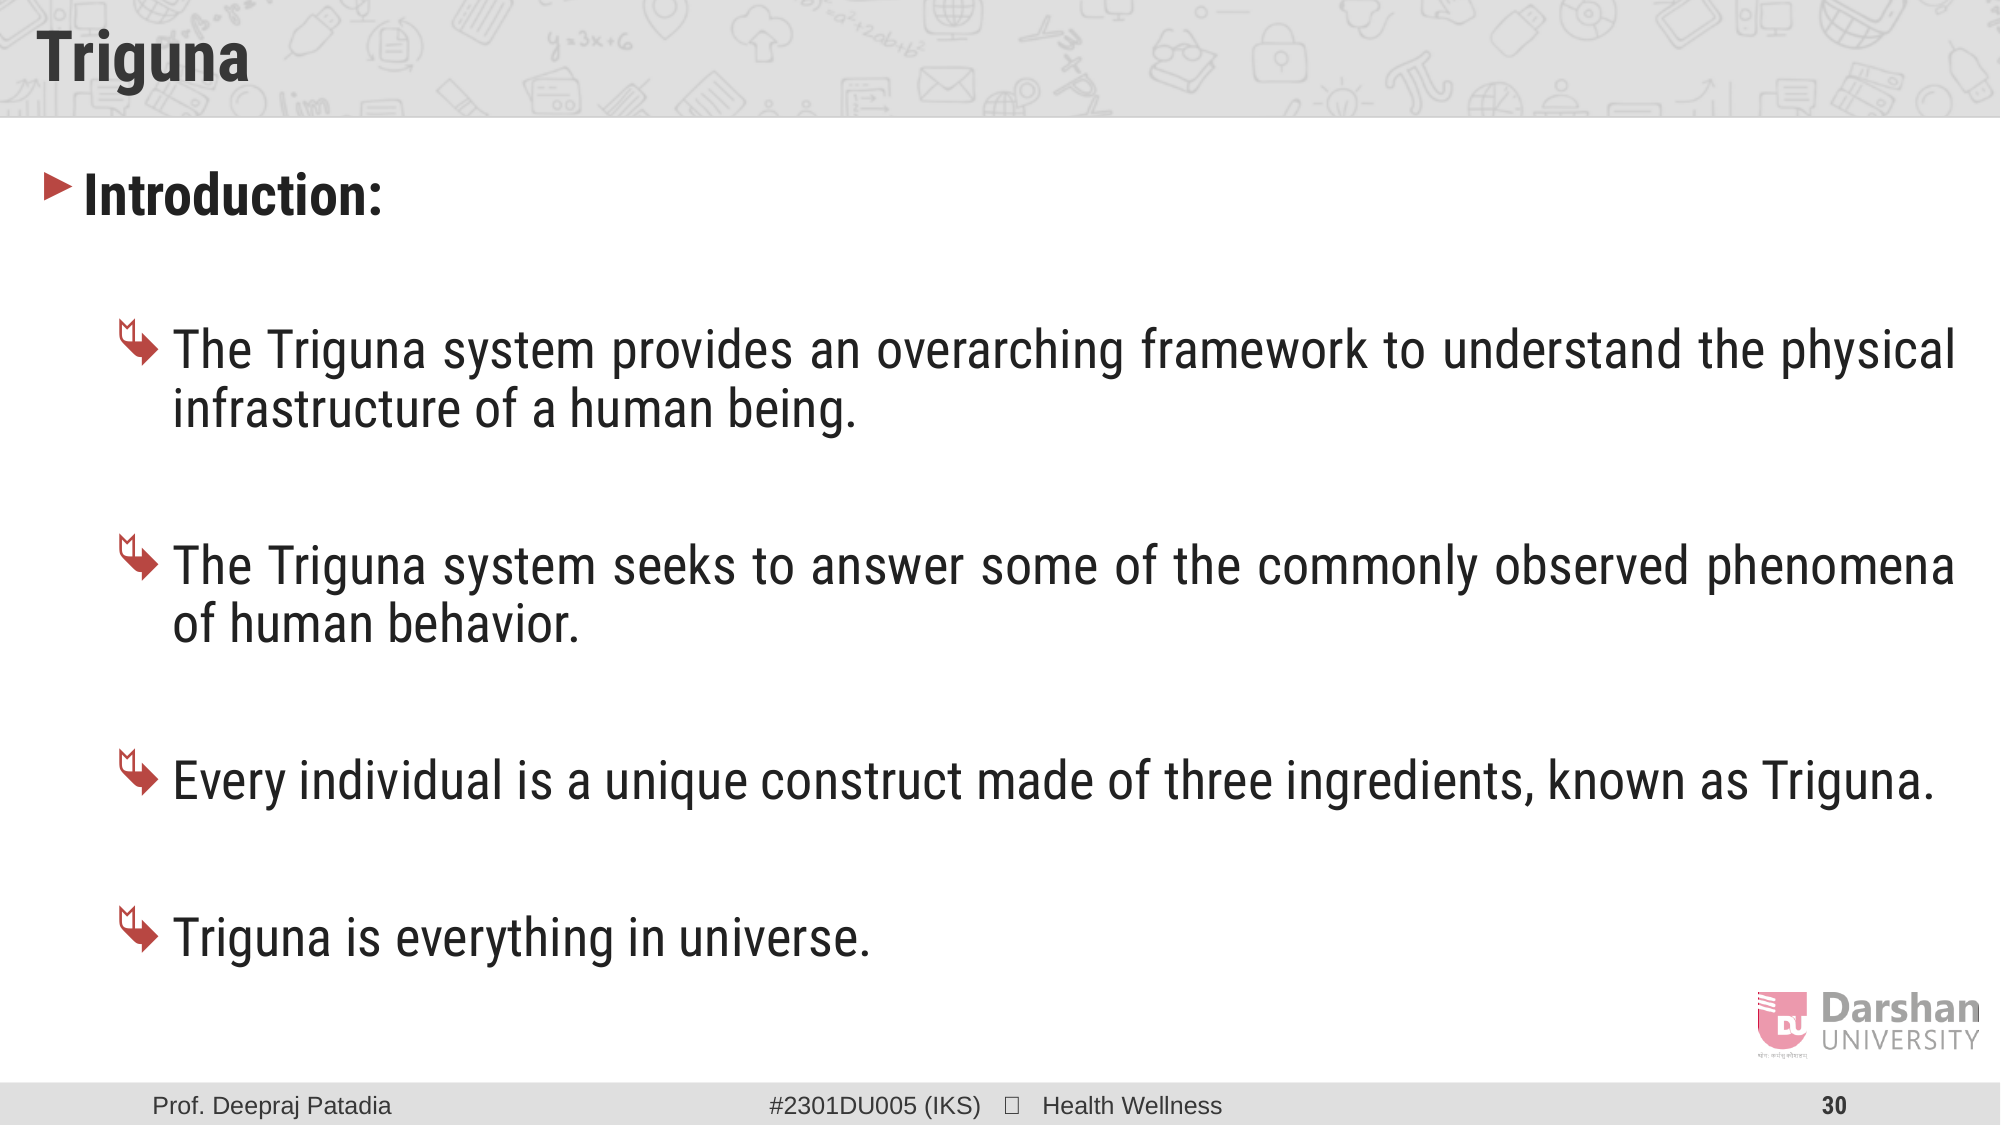

# Triguna
Introduction:

The Triguna system provides an overarching framework to understand the physical infrastructure of a human being.

The Triguna system seeks to answer some of the commonly observed phenomena of human behavior.

Every individual is a unique construct made of three ingredients, known as Triguna.

Triguna is everything in universe.